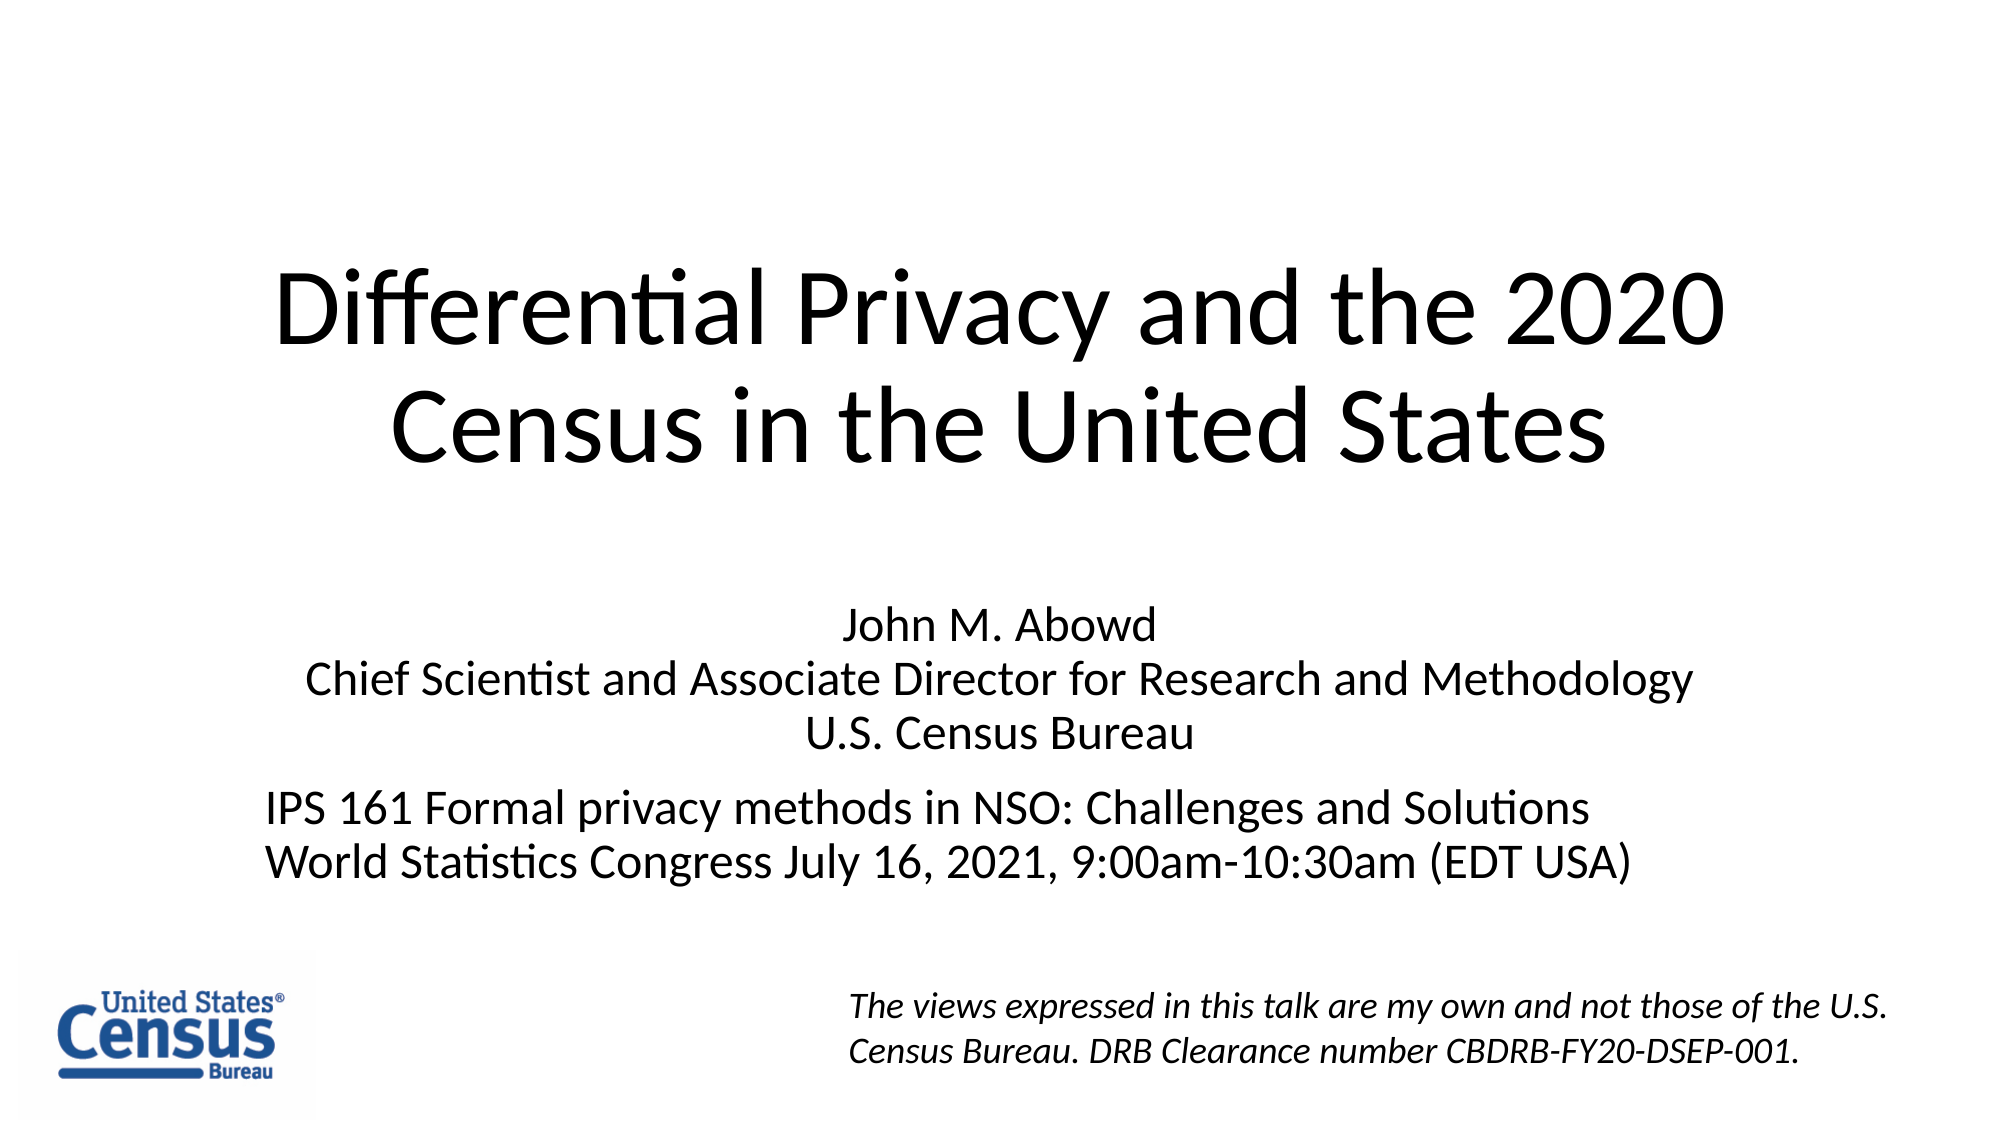

# Differential Privacy and the 2020 Census in the United States
John M. Abowd
Chief Scientist and Associate Director for Research and Methodology
U.S. Census Bureau
IPS 161 Formal privacy methods in NSO: Challenges and Solutions
World Statistics Congress July 16, 2021, 9:00am-10:30am (EDT USA)
The views expressed in this talk are my own and not those of the U.S. Census Bureau. DRB Clearance number CBDRB-FY20-DSEP-001.